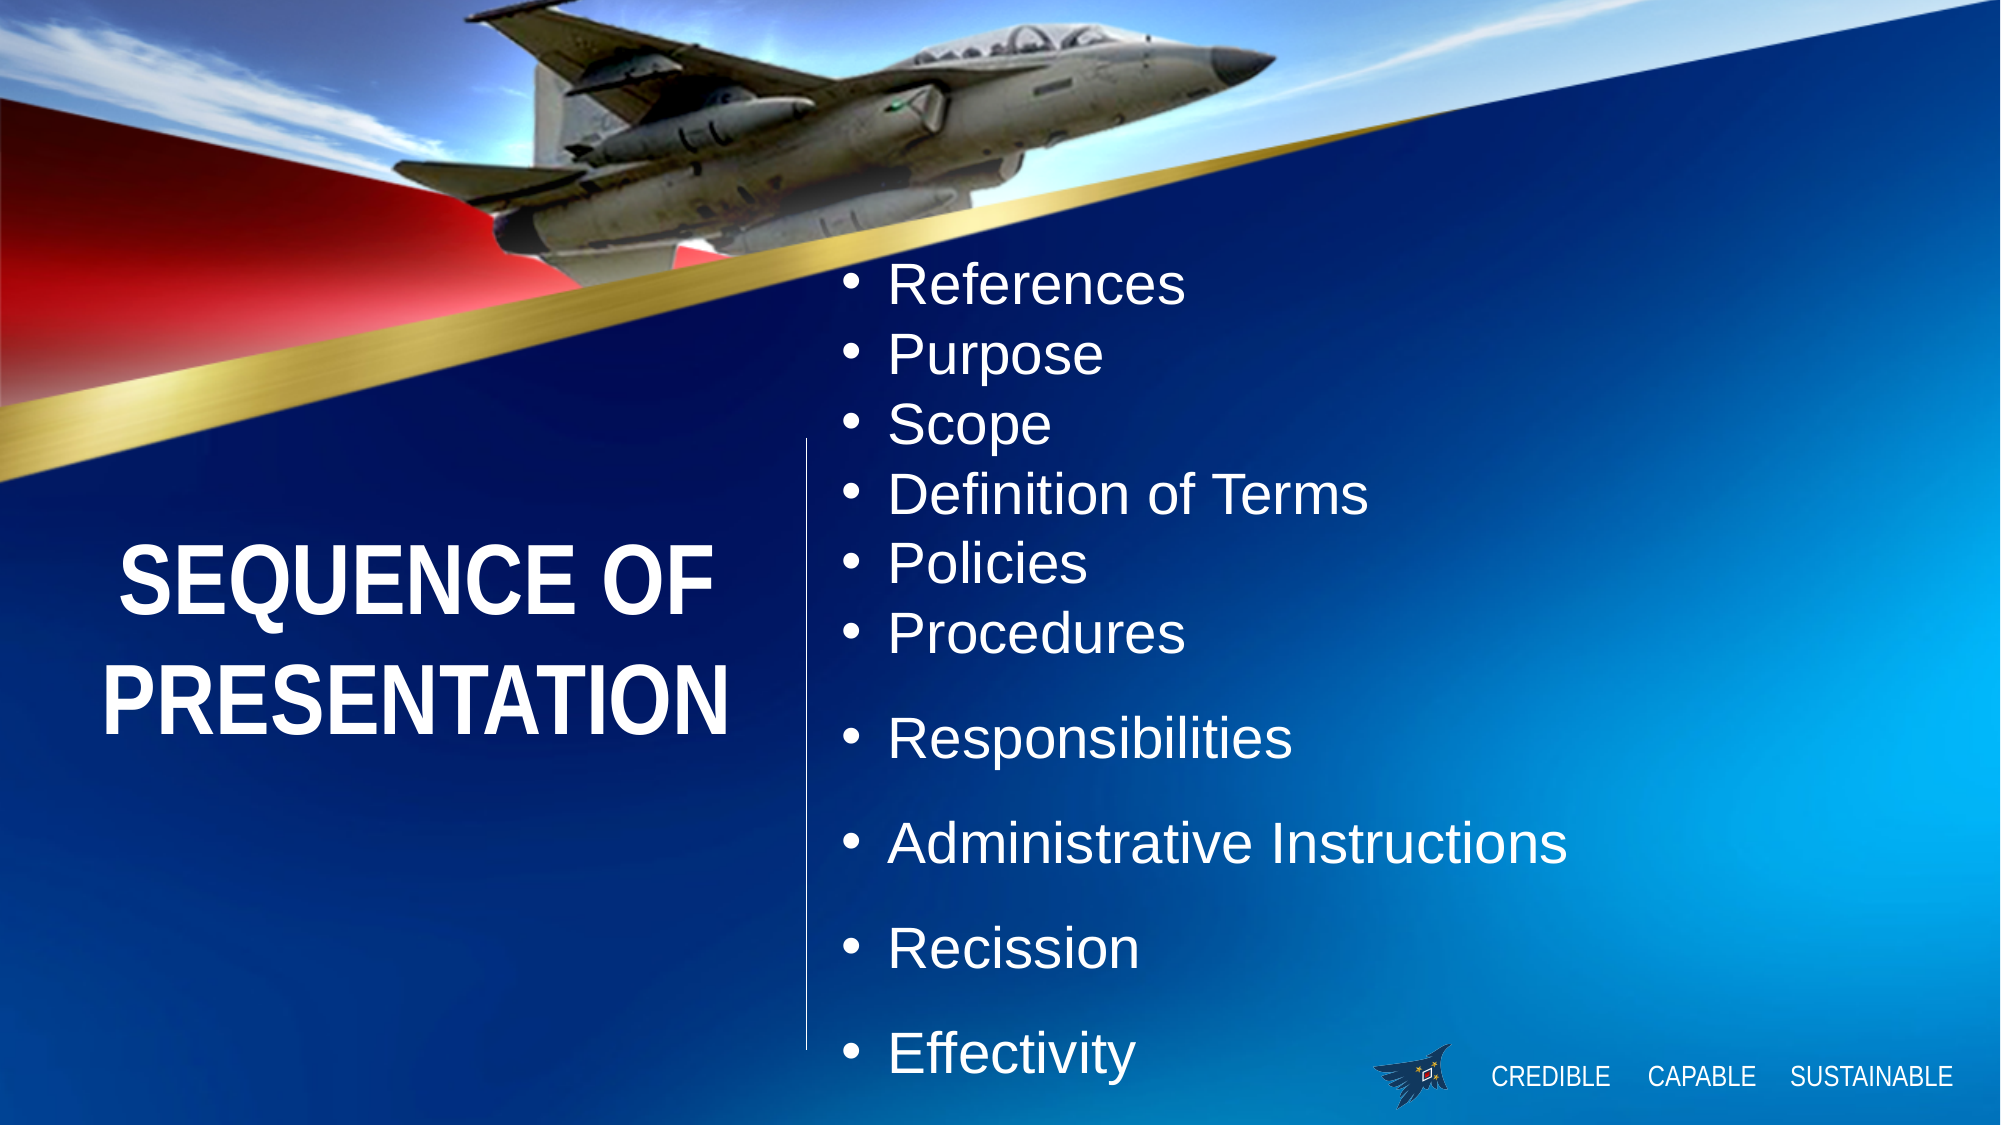

References
Purpose
Scope
Definition of Terms
Policies
Procedures
Responsibilities
Administrative Instructions
Recission
Effectivity

SEQUENCE OF
PRESENTATION